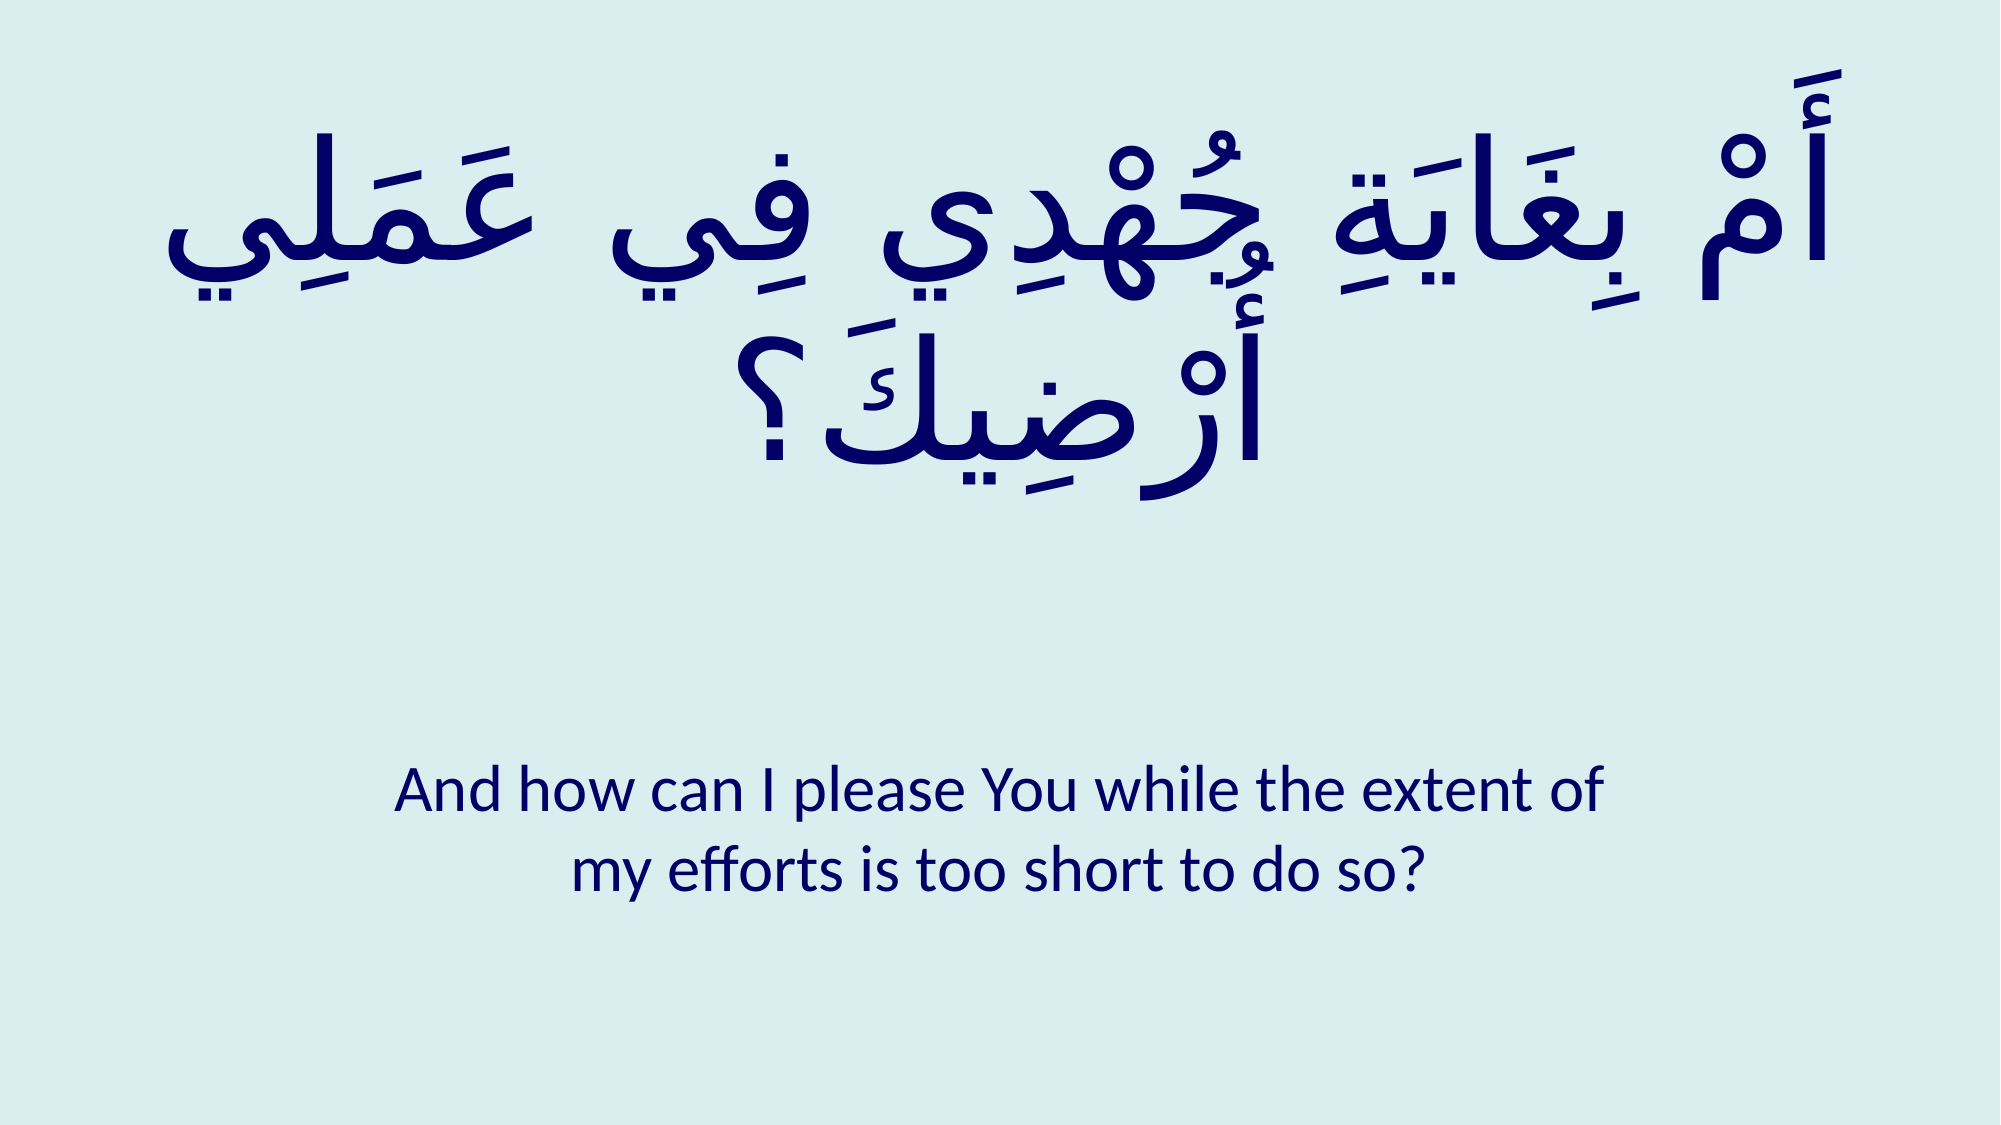

# أَمْ بِغَايَةِ جُهْدِي فِي عَمَلِي أُرْضِيكَ؟
And how can I please You while the extent of my efforts is too short to do so?